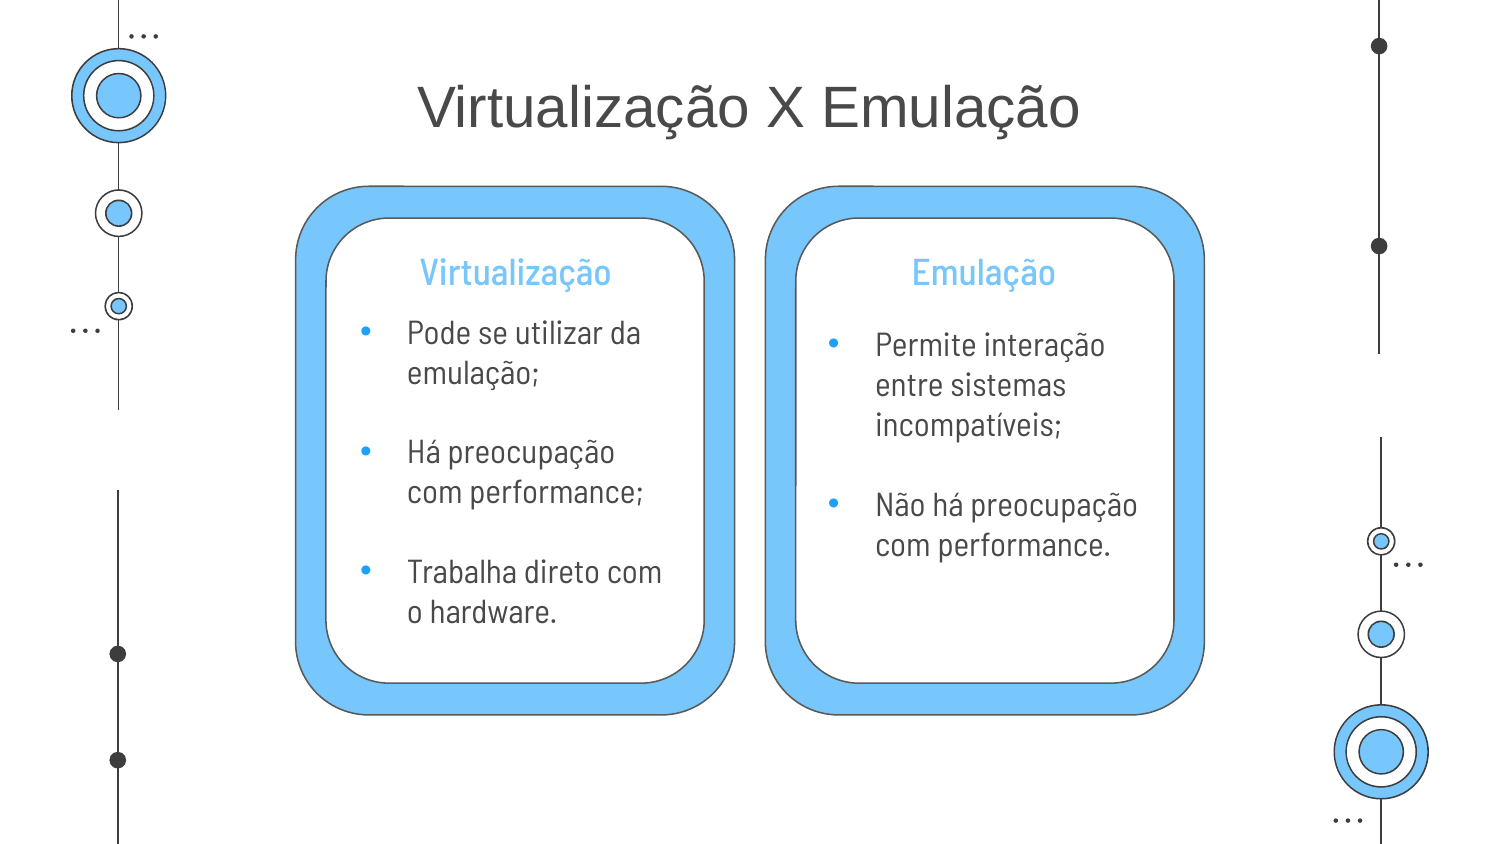

# Virtualização X Emulação

Virtualização
Emulação
Pode se utilizar da emulação;

Há preocupação com performance;

Trabalha direto com o hardware.
Permite interação entre sistemas incompatíveis;

Não há preocupação com performance.